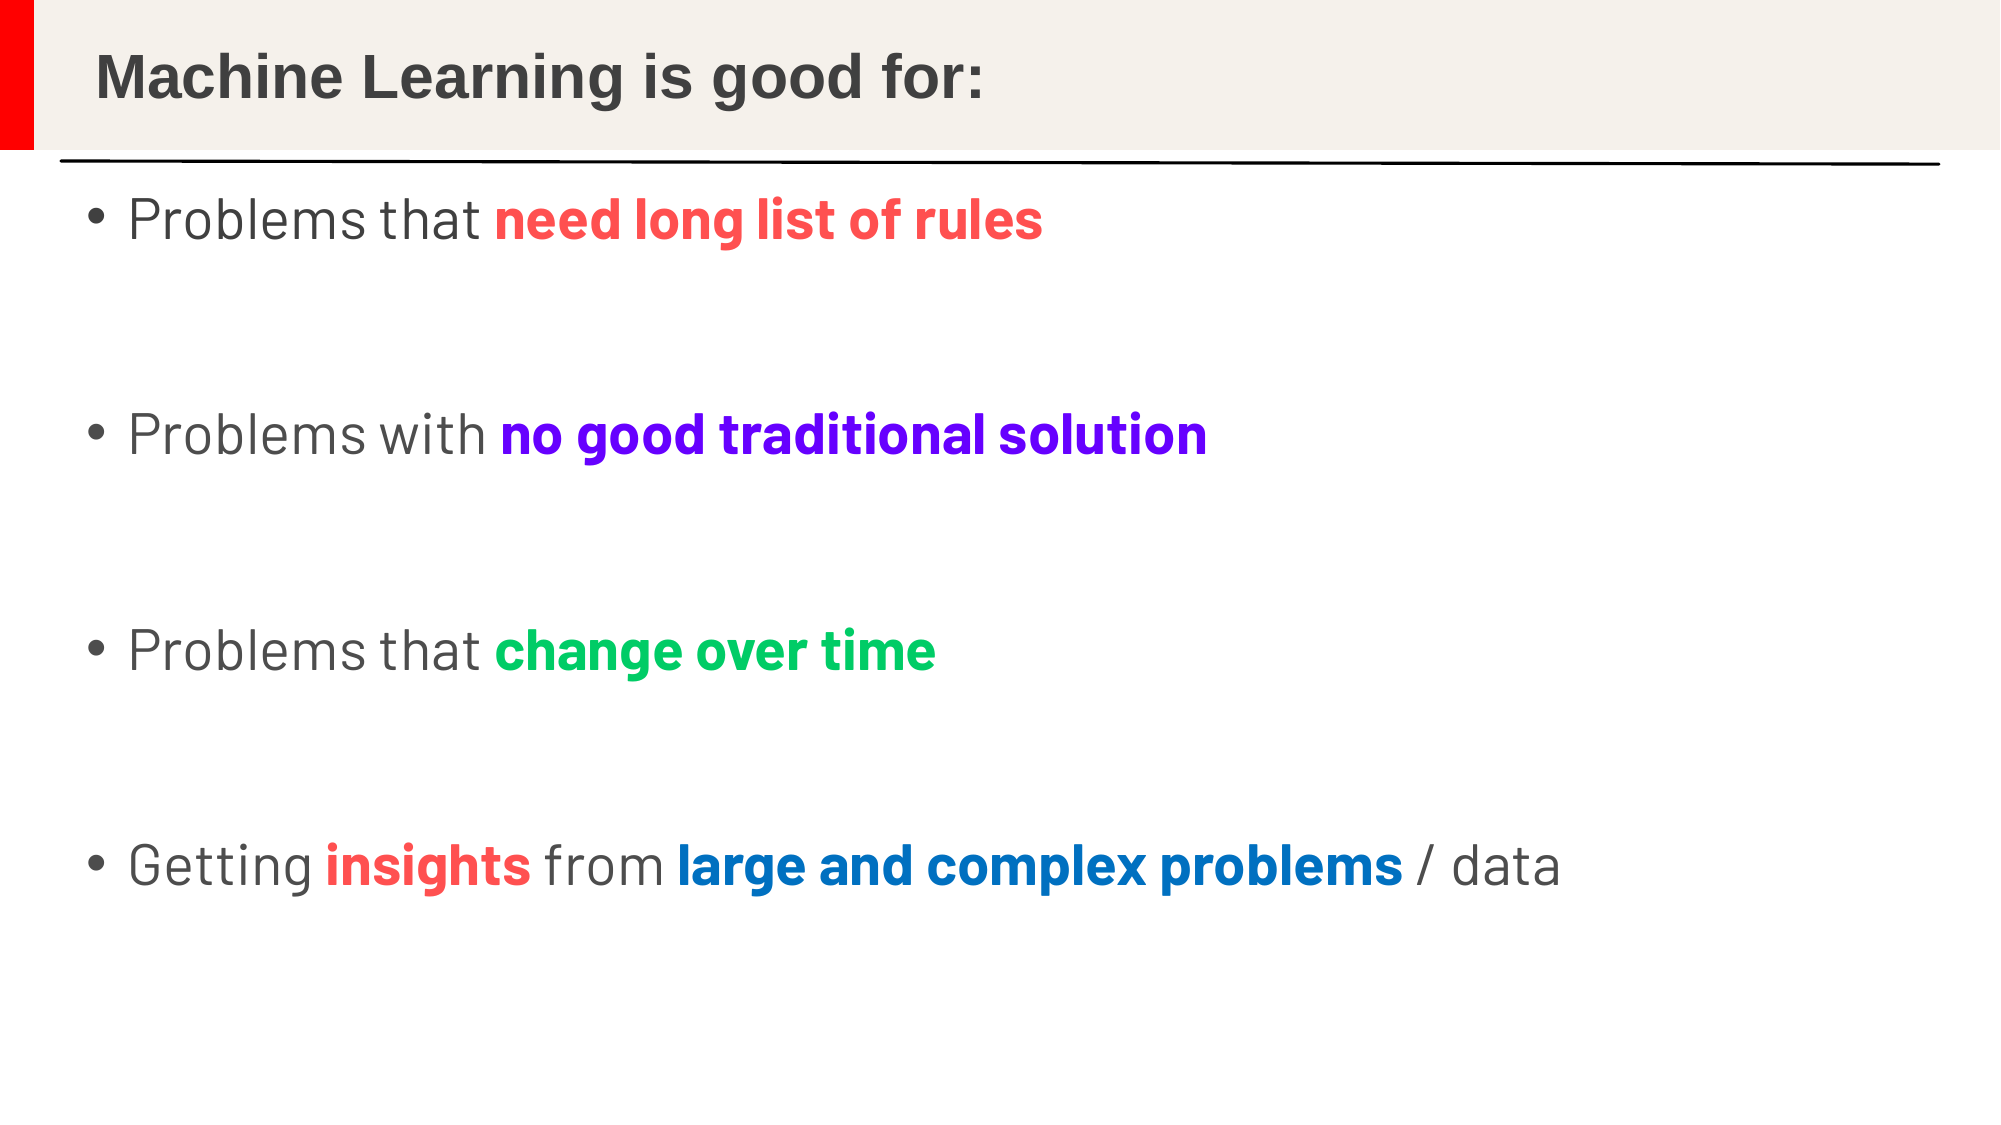

Machine Learning is good for:

Problems that need long list of rules
Problems with no good traditional solution
Problems that change over time
Getting insights from large and complex problems / data